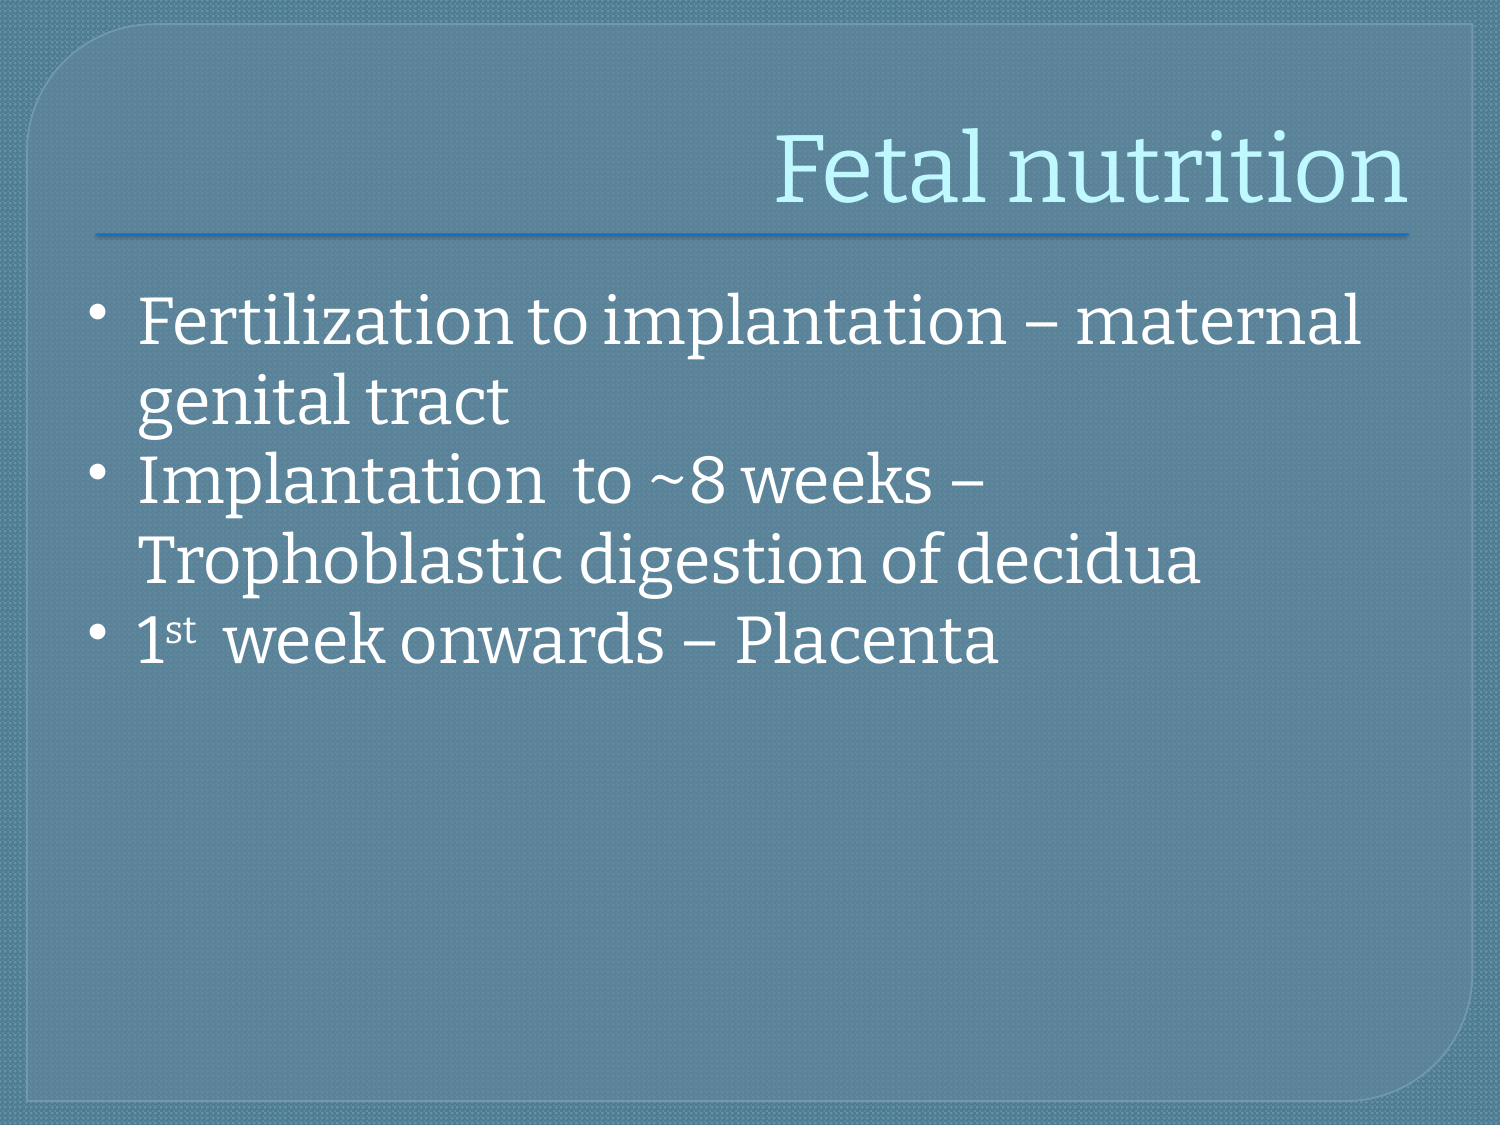

# Fetal nutrition
Fertilization to implantation – maternal genital tract
Implantation  to ~8 weeks – Trophoblastic digestion of decidua
1st  week onwards – Placenta